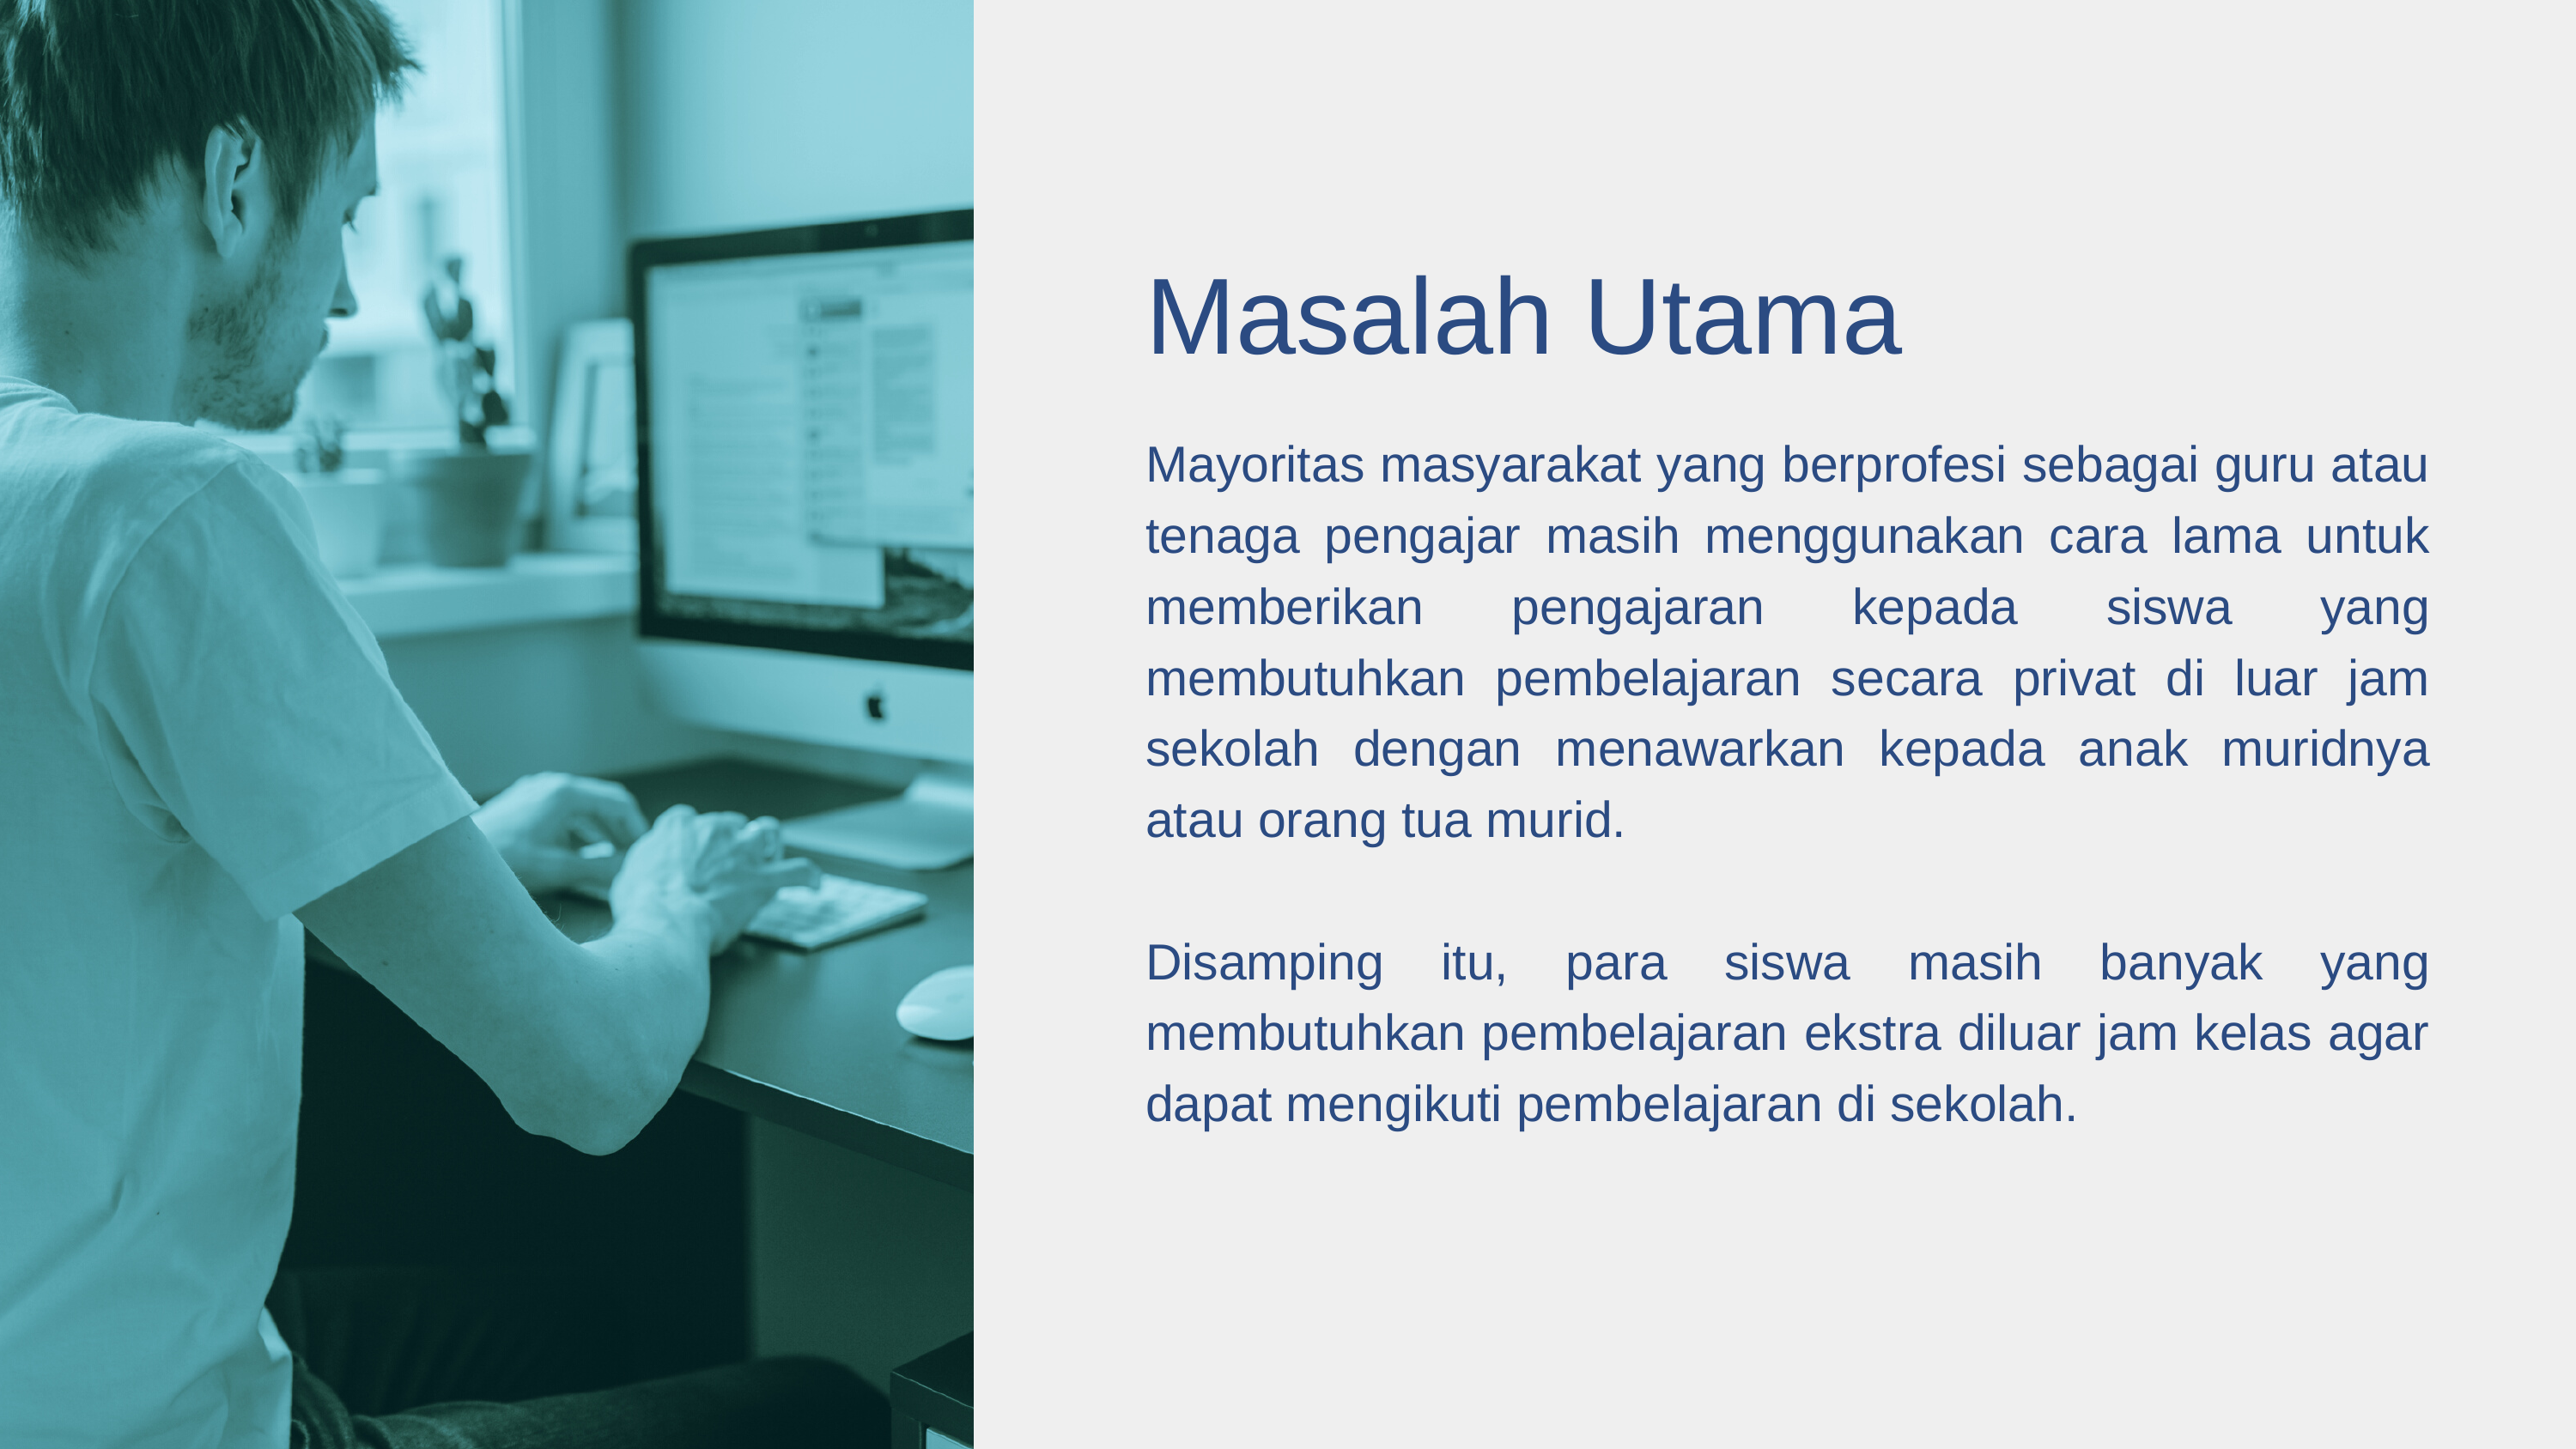

Masalah Utama
Mayoritas masyarakat yang berprofesi sebagai guru atau tenaga pengajar masih menggunakan cara lama untuk memberikan pengajaran kepada siswa yang membutuhkan pembelajaran secara privat di luar jam sekolah dengan menawarkan kepada anak muridnya atau orang tua murid.

Disamping itu, para siswa masih banyak yang membutuhkan pembelajaran ekstra diluar jam kelas agar dapat mengikuti pembelajaran di sekolah.